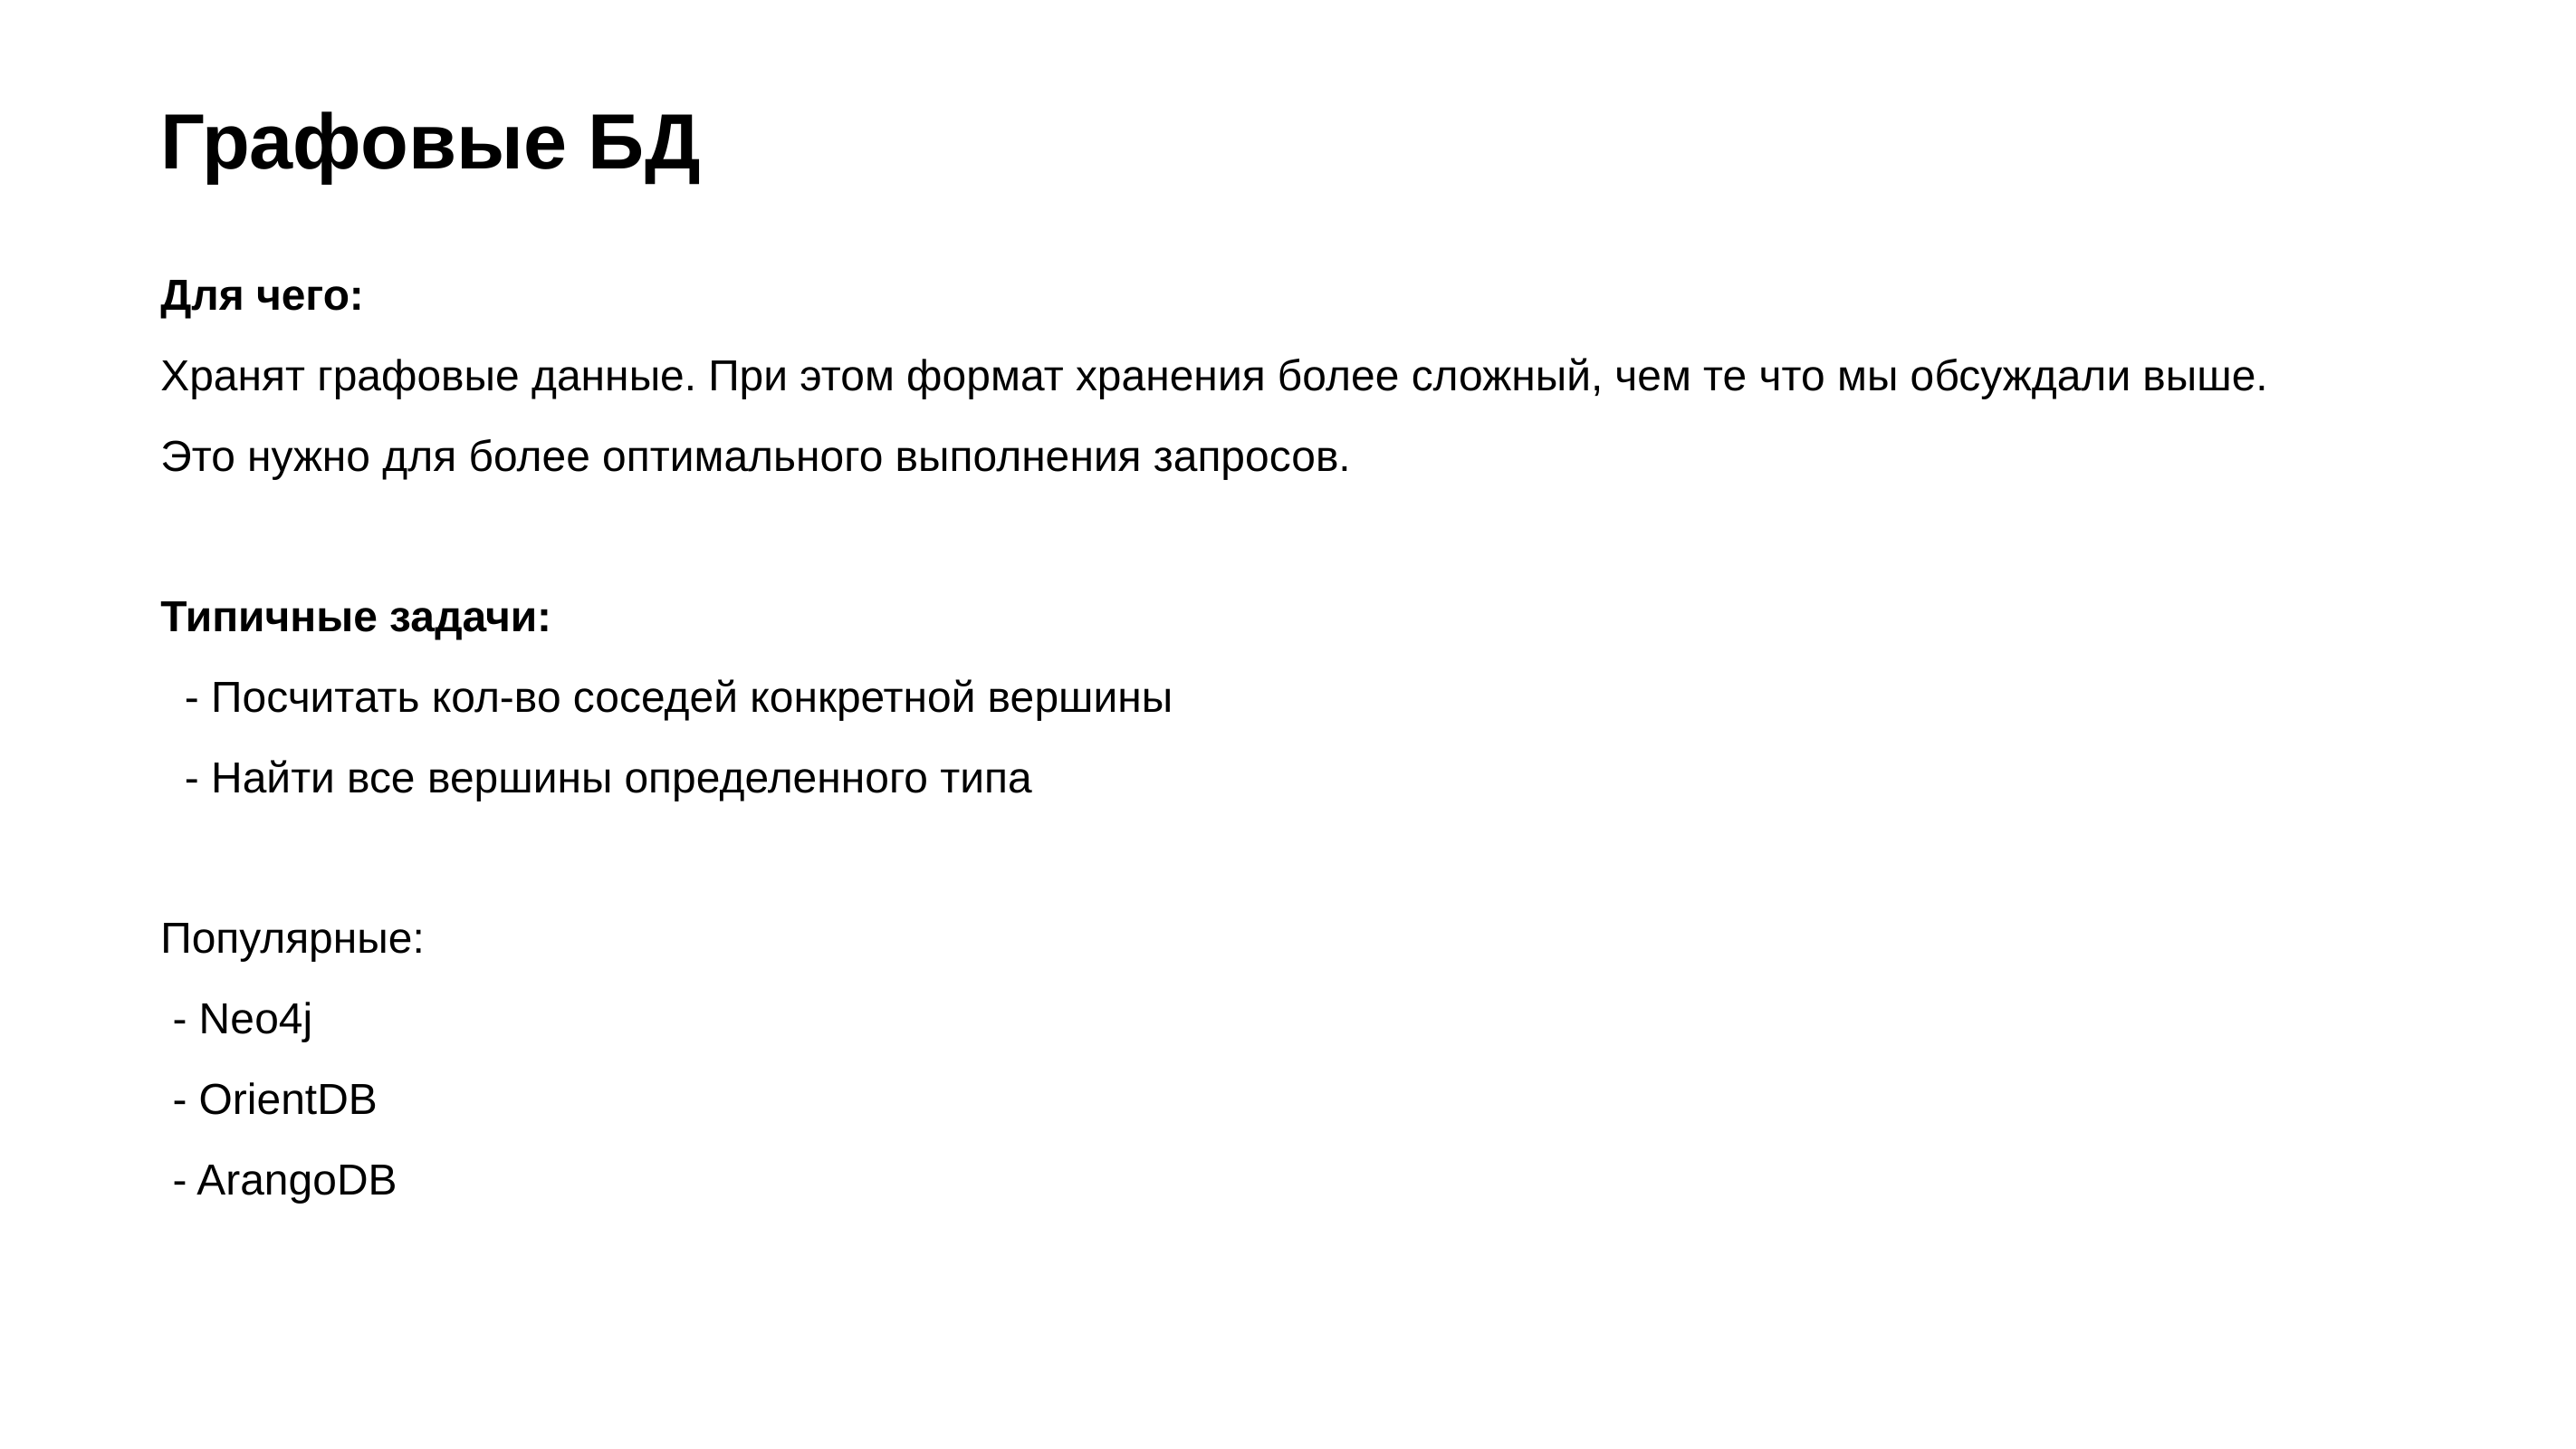

# Графовые БД

Для чего:
Хранят графовые данные. При этом формат хранения более сложный, чем те что мы обсуждали выше.
Это нужно для более оптимального выполнения запросов.

Типичные задачи:
  - Посчитать кол-во соседей конкретной вершины
  - Найти все вершины определенного типа

Популярные:
 - Neo4j
 - OrientDB
 - ArangoDB

51